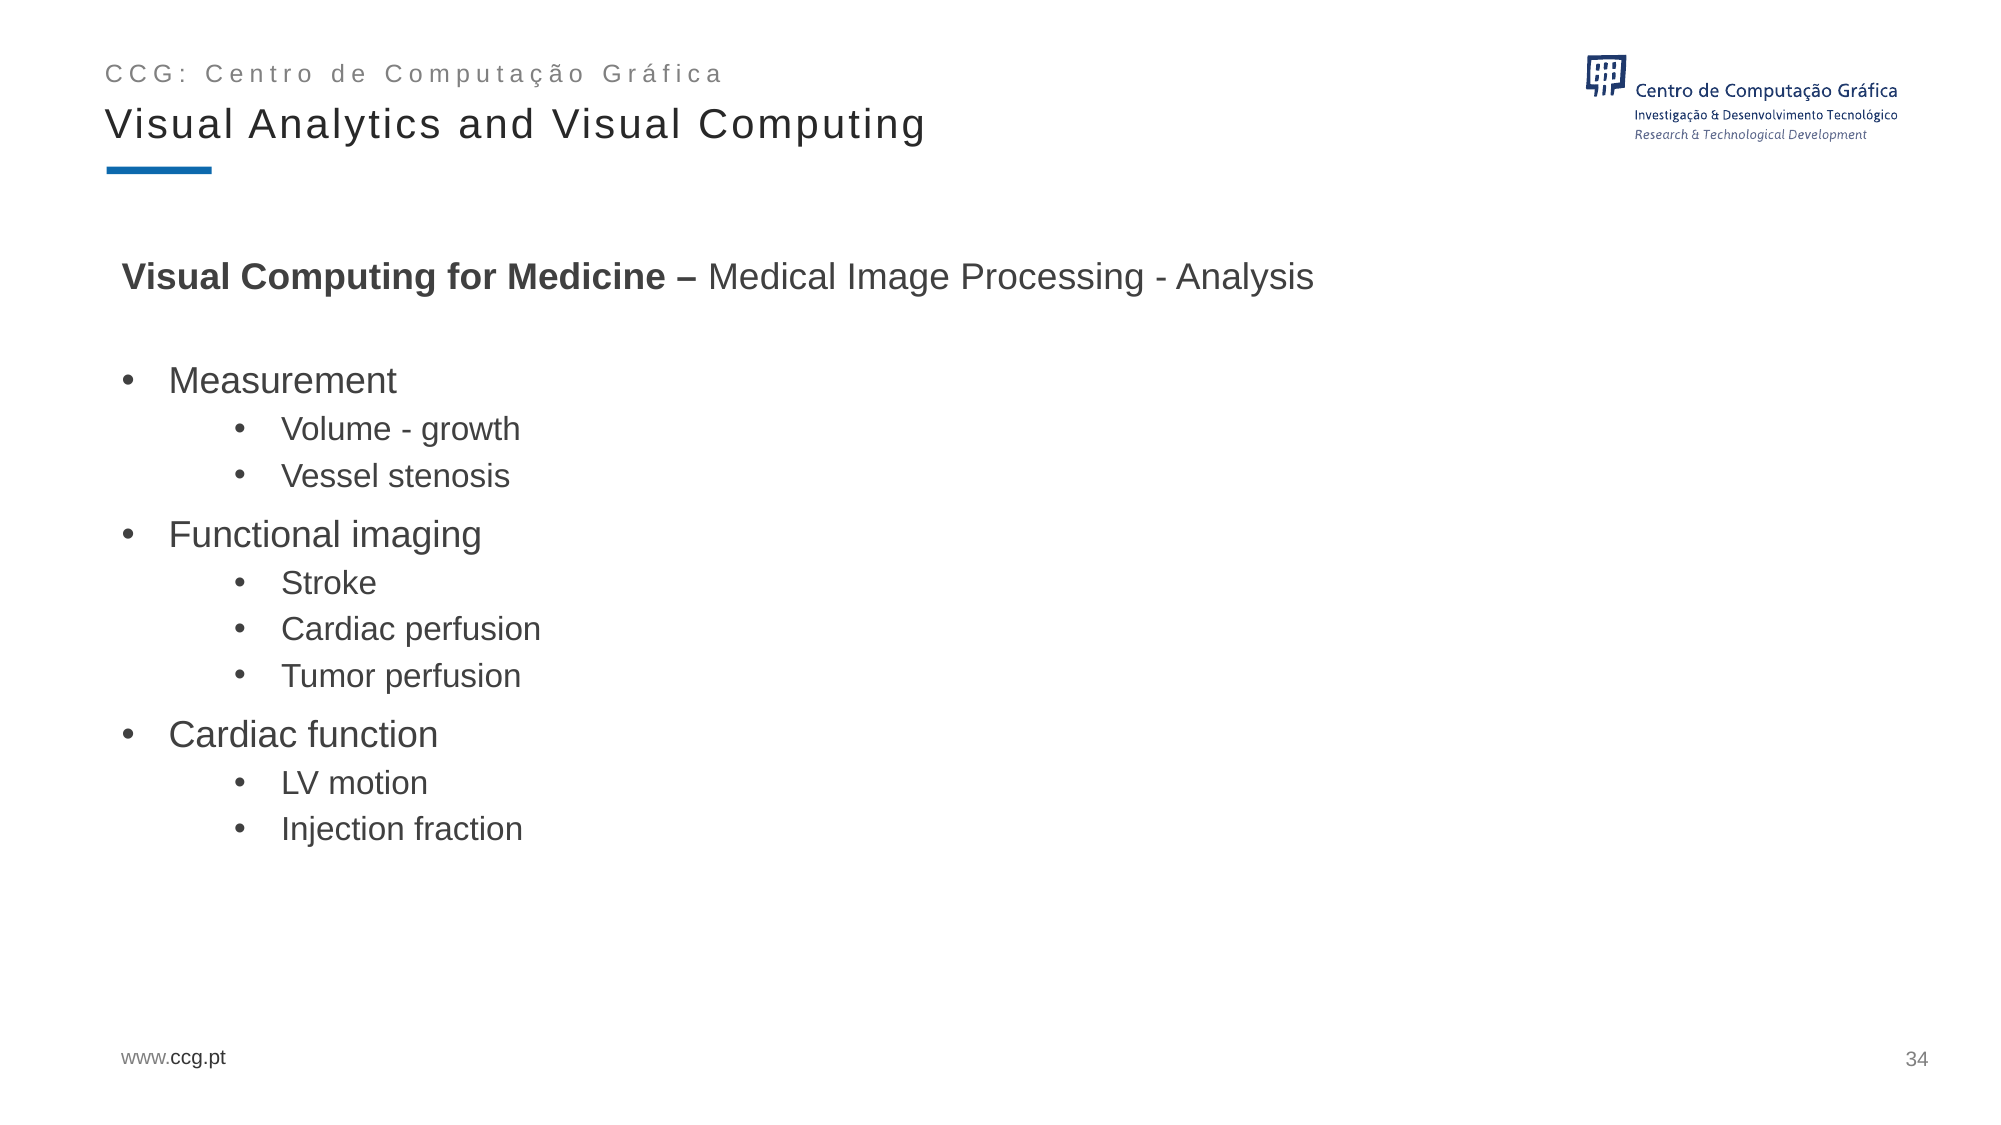

Visual Analytics and Visual Computing

# Visual Computing for Medicine – Medical Image Processing - Analysis
Measurement
Volume - growth
Vessel stenosis
Functional imaging
Stroke
Cardiac perfusion
Tumor perfusion
Cardiac function
LV motion
Injection fraction

34